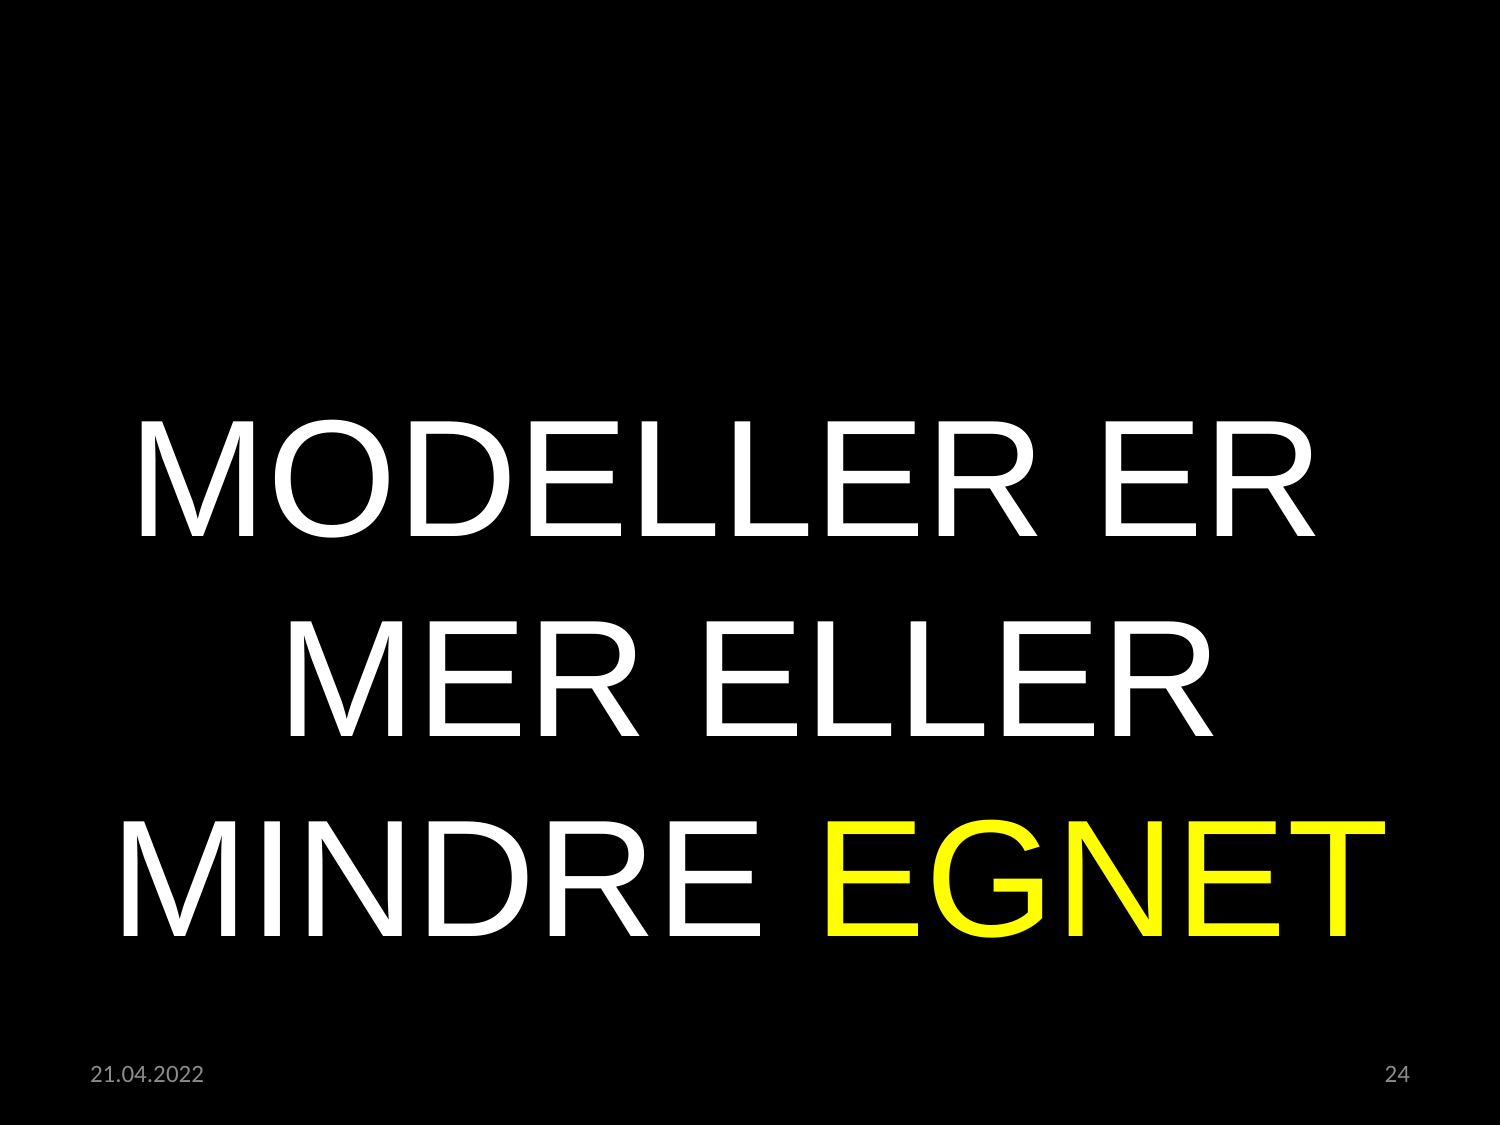

MODELLER ER
MER ELLER MINDRE EGNET
21.04.2022
24